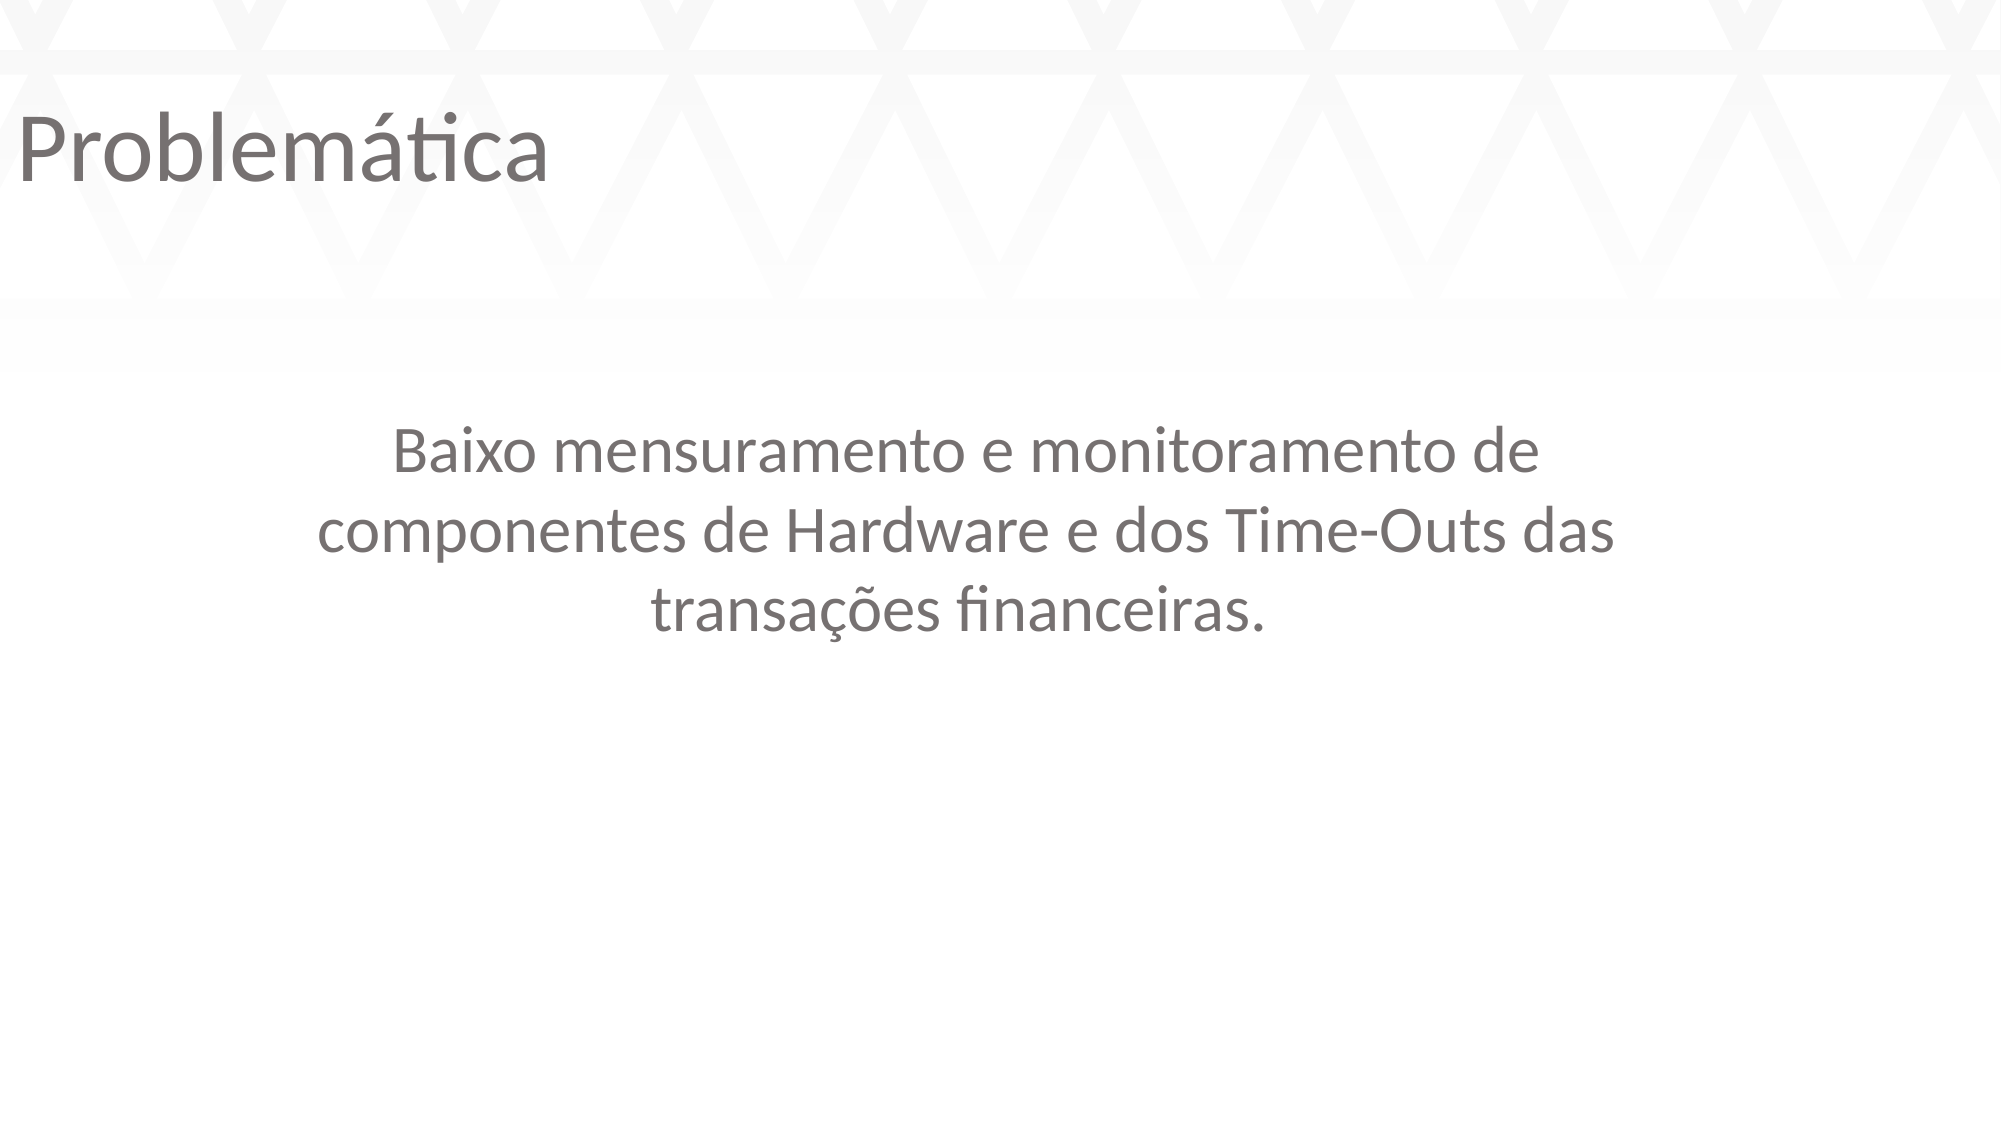

Problemática
Baixo mensuramento e monitoramento de componentes de Hardware e dos Time-Outs das transações financeiras.